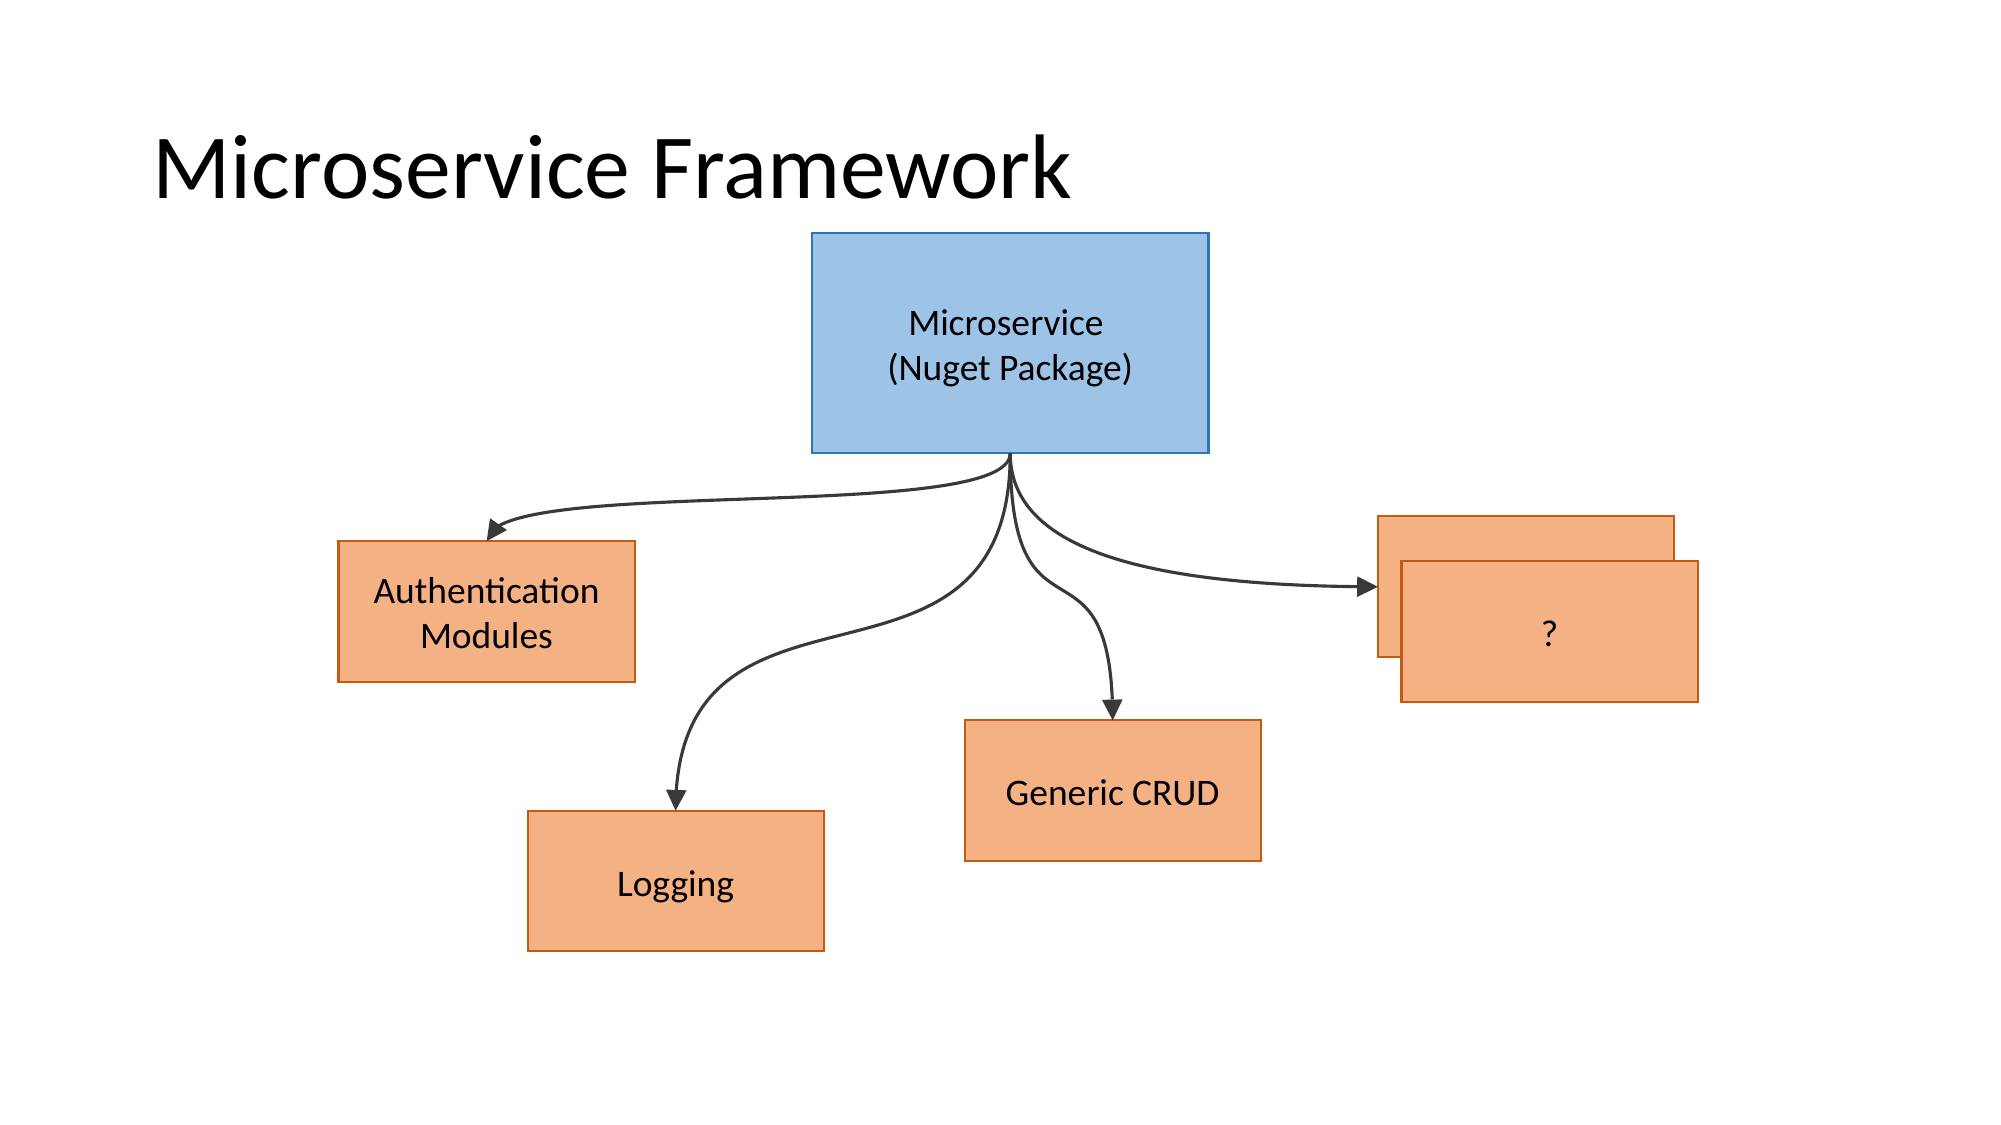

# Microservice Framework
Microservice
(Nuget Package)
Generic CRUD
Authentication Modules
?
Generic CRUD
Logging